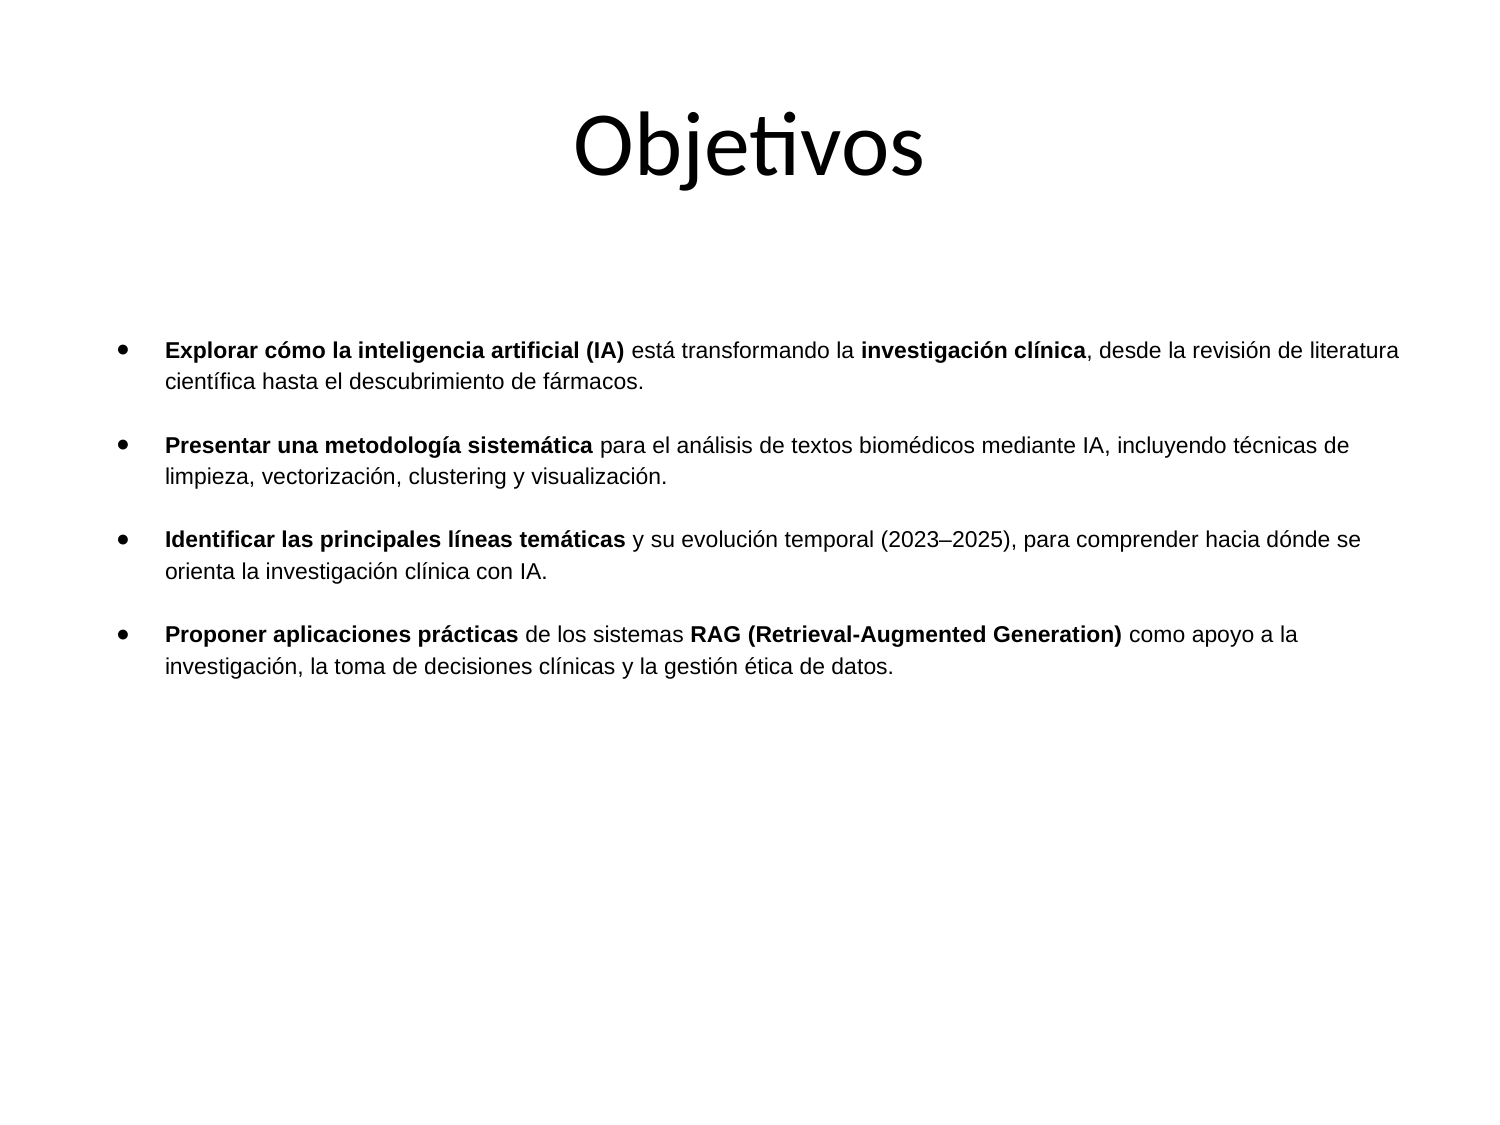

# Objetivos

Explorar cómo la inteligencia artificial (IA) está transformando la investigación clínica, desde la revisión de literatura científica hasta el descubrimiento de fármacos.
Presentar una metodología sistemática para el análisis de textos biomédicos mediante IA, incluyendo técnicas de limpieza, vectorización, clustering y visualización.
Identificar las principales líneas temáticas y su evolución temporal (2023–2025), para comprender hacia dónde se orienta la investigación clínica con IA.
Proponer aplicaciones prácticas de los sistemas RAG (Retrieval-Augmented Generation) como apoyo a la investigación, la toma de decisiones clínicas y la gestión ética de datos.